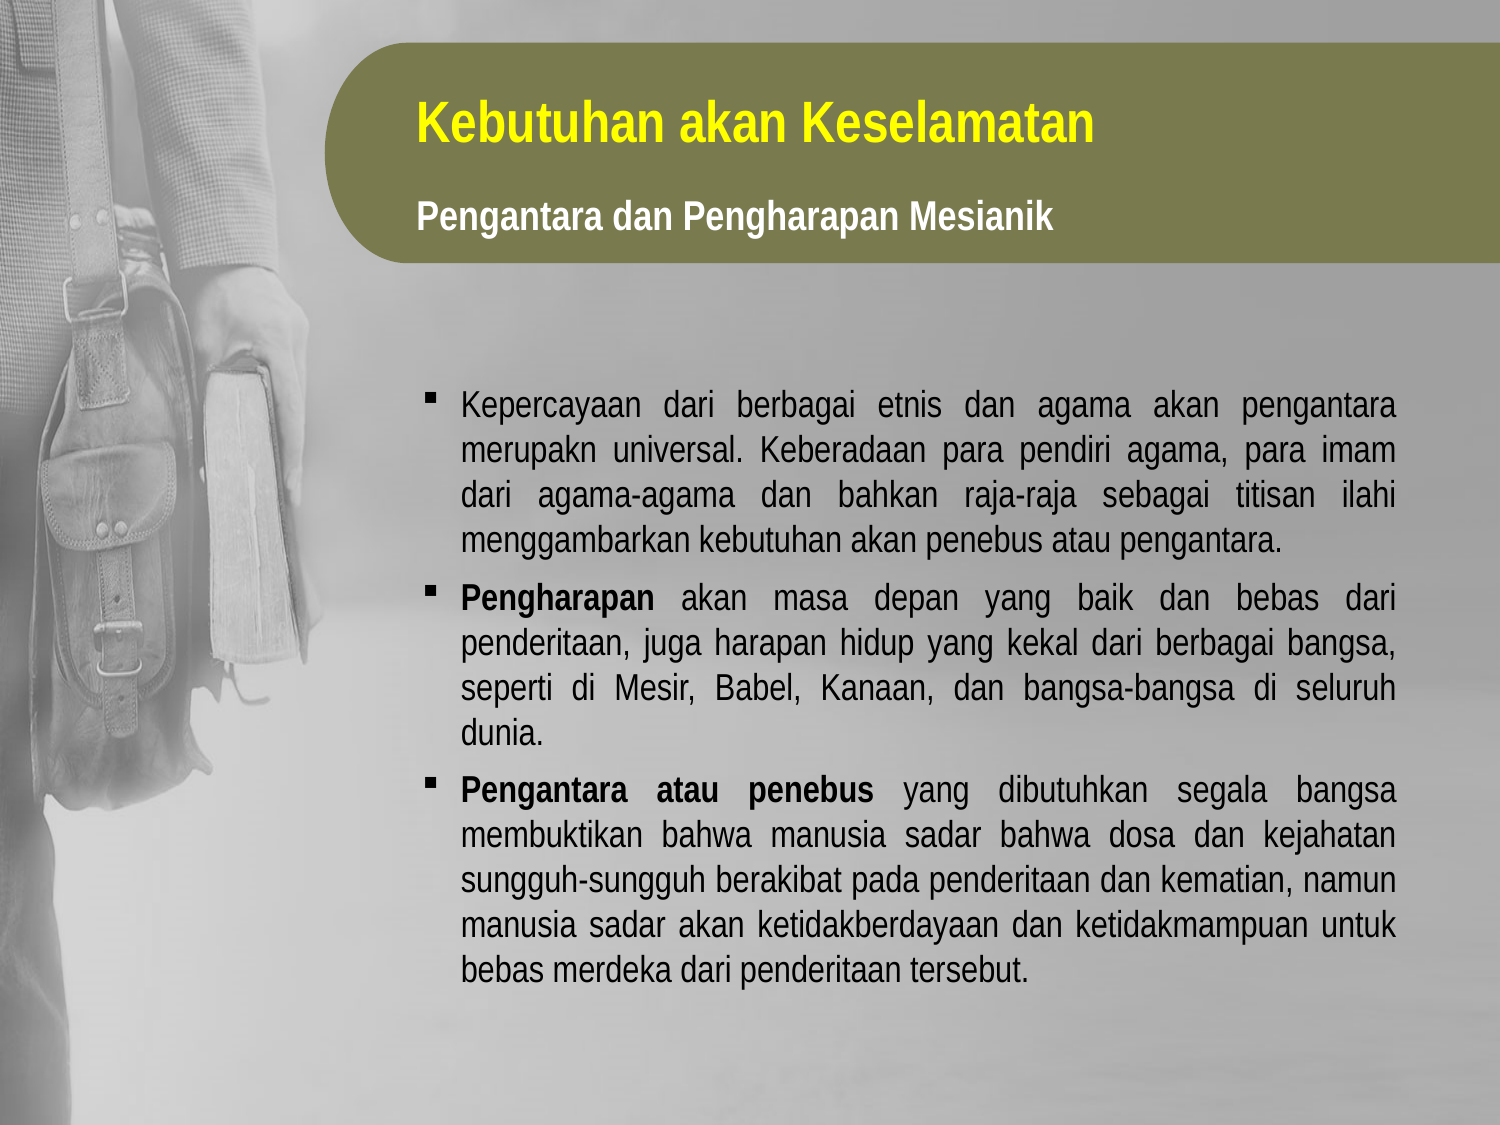

Kebutuhan akan Keselamatan
Pengantara dan Pengharapan Mesianik
Kepercayaan dari berbagai etnis dan agama akan pengantara merupakn universal. Keberadaan para pendiri agama, para imam dari agama-agama dan bahkan raja-raja sebagai titisan ilahi menggambarkan kebutuhan akan penebus atau pengantara.
Pengharapan akan masa depan yang baik dan bebas dari penderitaan, juga harapan hidup yang kekal dari berbagai bangsa, seperti di Mesir, Babel, Kanaan, dan bangsa-bangsa di seluruh dunia.
Pengantara atau penebus yang dibutuhkan segala bangsa membuktikan bahwa manusia sadar bahwa dosa dan kejahatan sungguh-sungguh berakibat pada penderitaan dan kematian, namun manusia sadar akan ketidakberdayaan dan ketidakmampuan untuk bebas merdeka dari penderitaan tersebut.